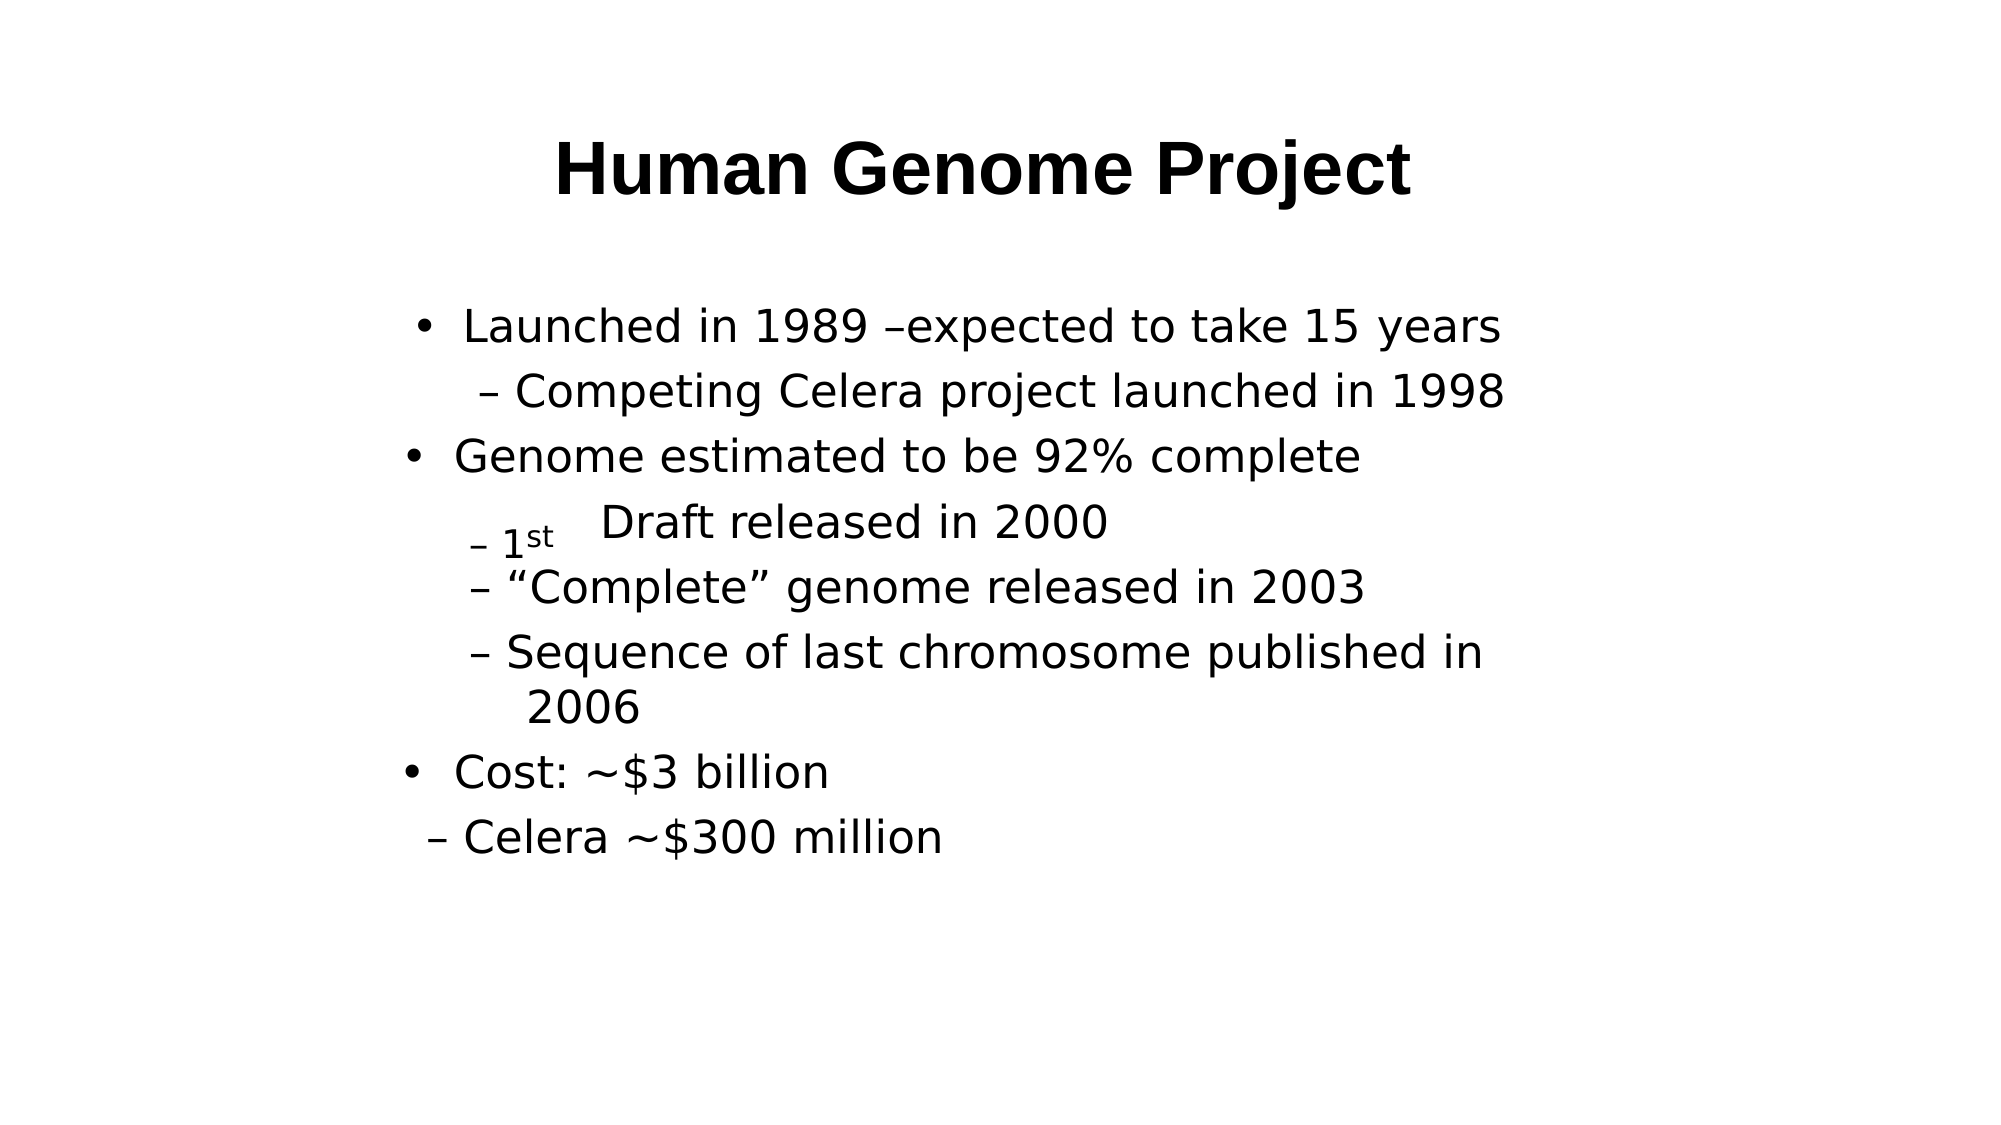

# Human Genome Project
•	Launched in 1989 –expected to take 15 years
– Competing Celera project launched in 1998
•	Genome estimated to be 92% complete
– 1st
Draft released in 2000
– “Complete” genome released in 2003
– Sequence of last chromosome published in  2006
•	Cost: ~$3 billion
– Celera ~$300 million